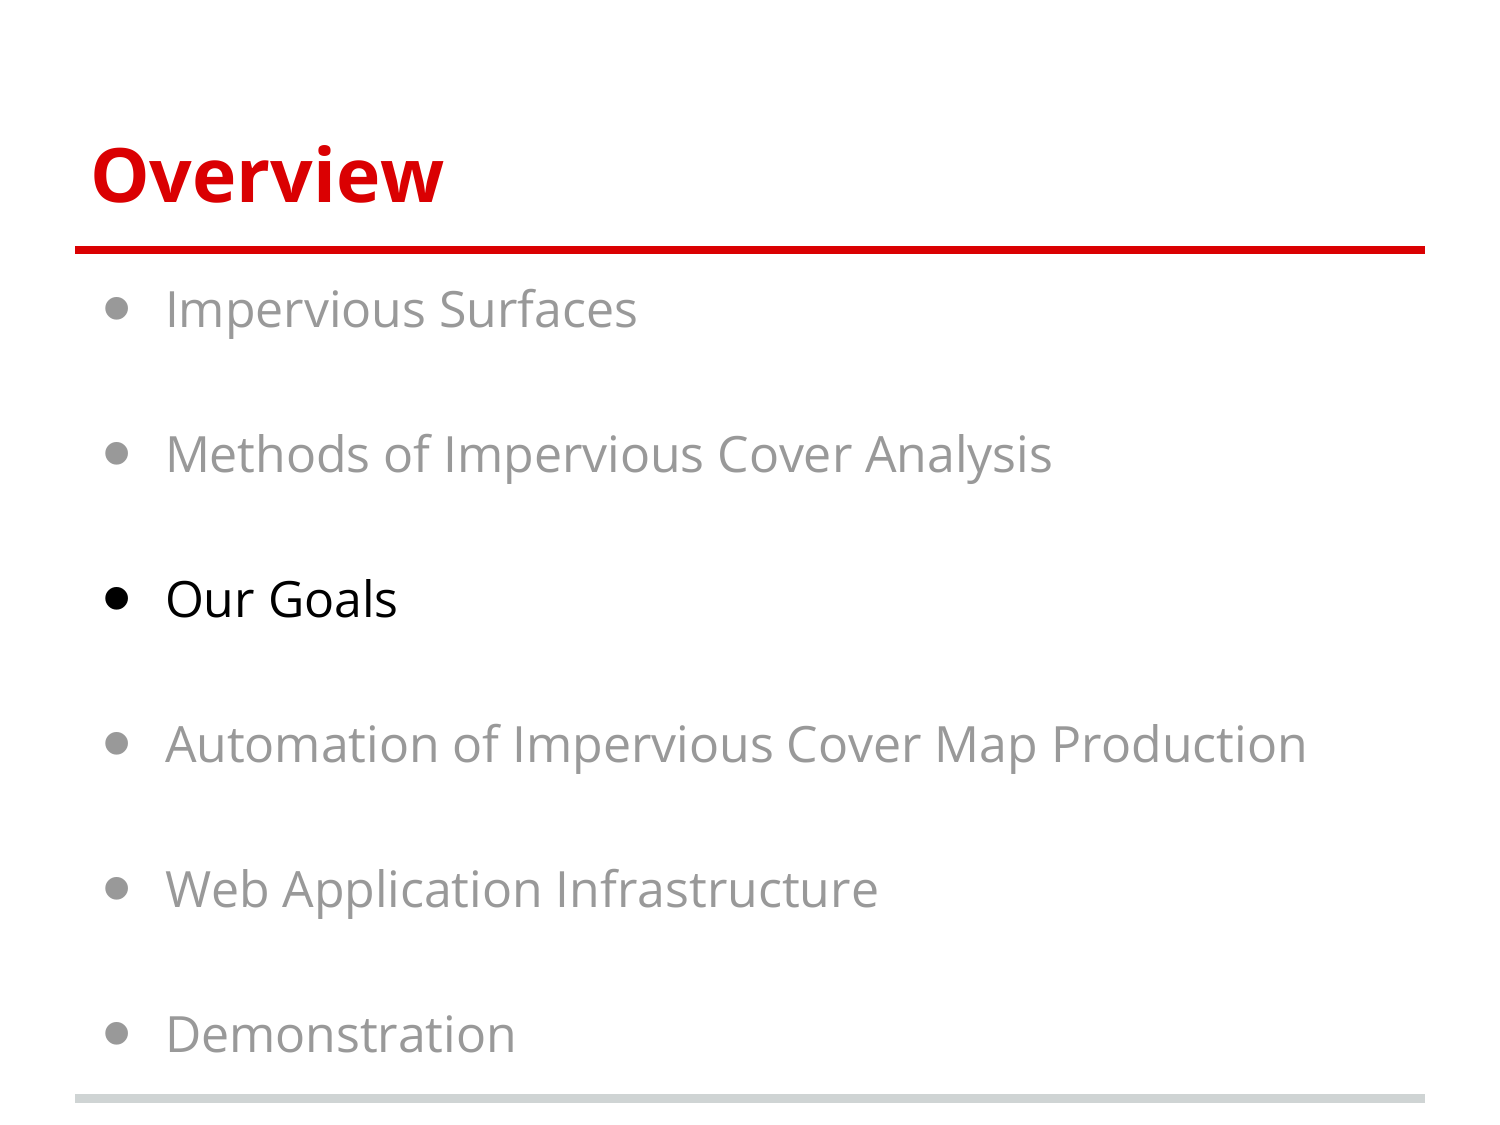

# Overview
Impervious Surfaces

Methods of Impervious Cover Analysis

Our Goals

Automation of Impervious Cover Map Production

Web Application Infrastructure

Demonstration